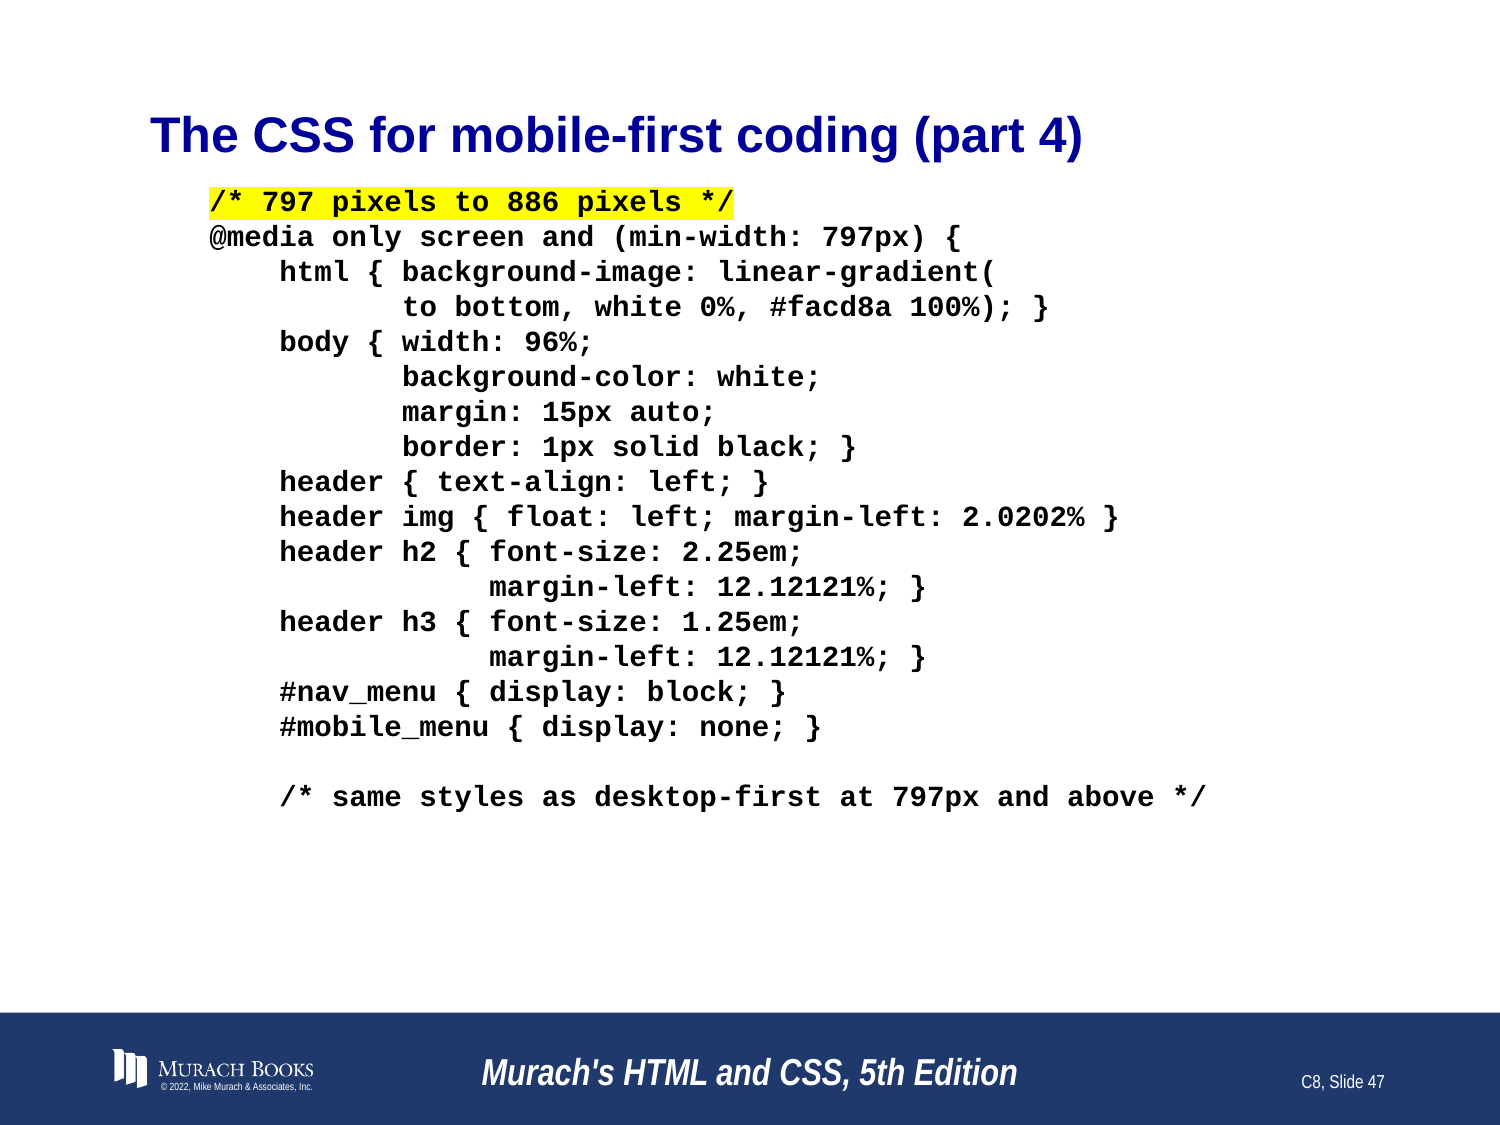

# The CSS for mobile-first coding (part 4)
/* 797 pixels to 886 pixels */
@media only screen and (min-width: 797px) {
    html { background-image: linear-gradient(
           to bottom, white 0%, #facd8a 100%); }
    body { width: 96%;
           background-color: white;
           margin: 15px auto;
           border: 1px solid black; }
    header { text-align: left; }
    header img { float: left; margin-left: 2.0202% }
    header h2 { font-size: 2.25em;
                margin-left: 12.12121%; }
    header h3 { font-size: 1.25em;
                margin-left: 12.12121%; }
    #nav_menu { display: block; }
    #mobile_menu { display: none; }

    /* same styles as desktop-first at 797px and above */

© 2022, Mike Murach & Associates, Inc.
Murach's HTML and CSS, 5th Edition

C8, Slide 47